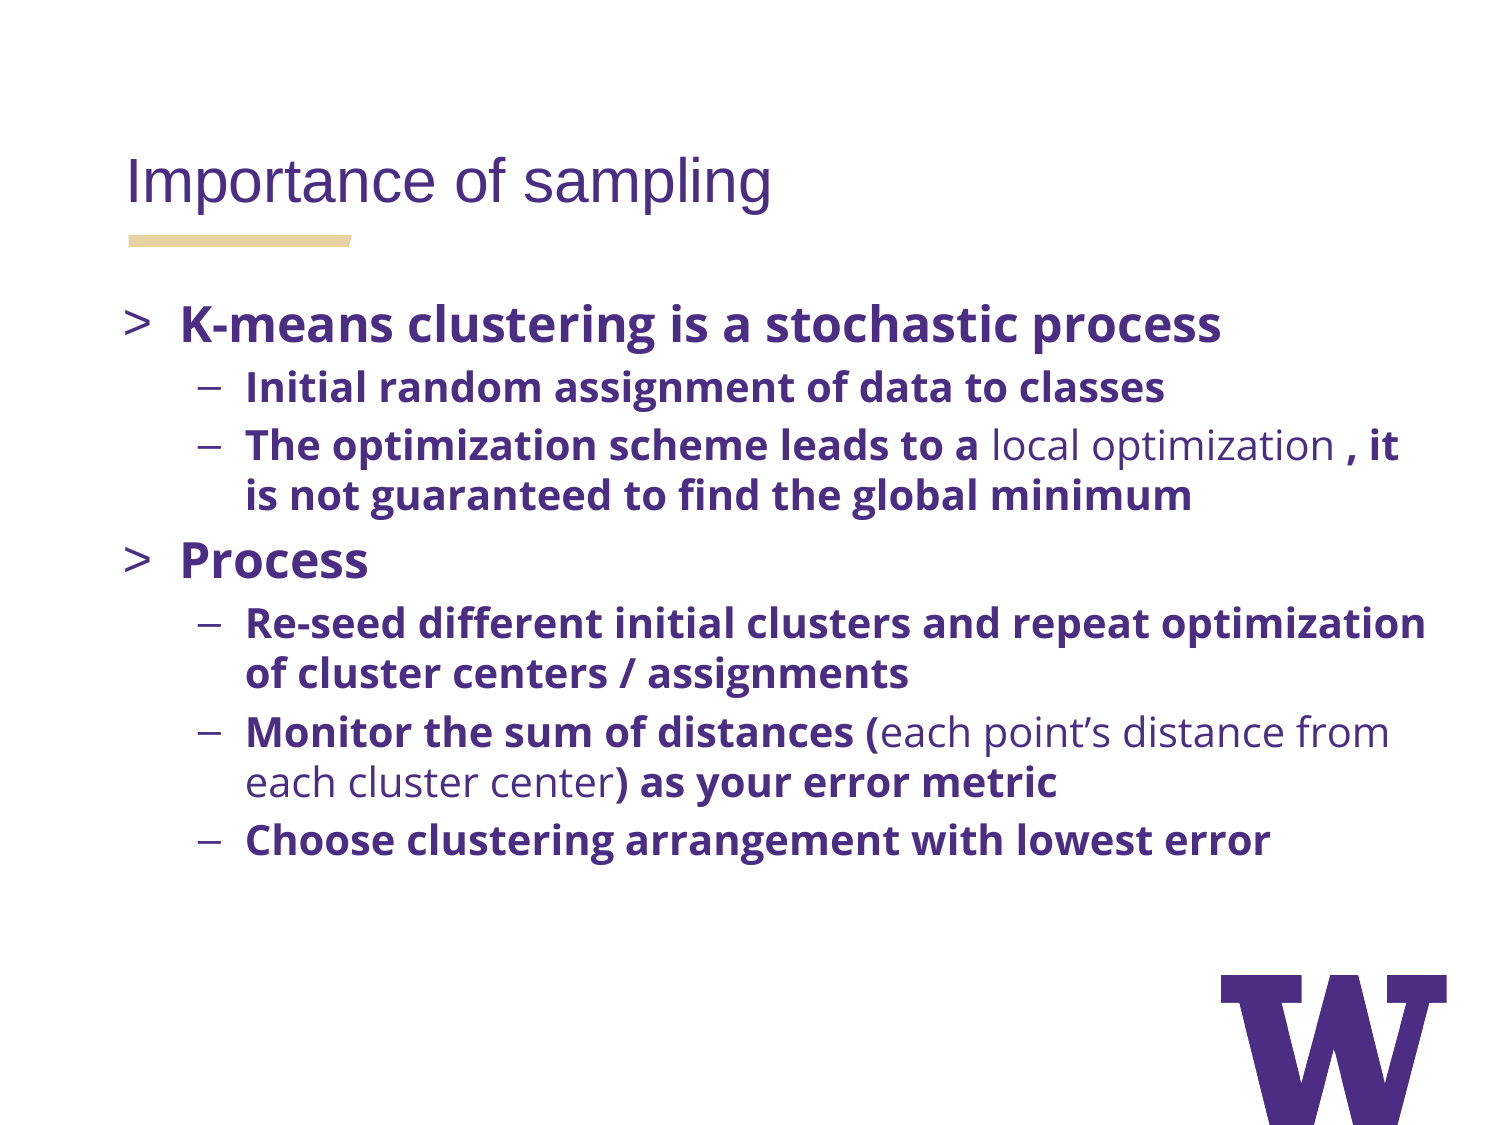

Importance of sampling
K-means clustering is a stochastic process
Initial random assignment of data to classes
The optimization scheme leads to a local optimization , it is not guaranteed to find the global minimum
Process
Re-seed different initial clusters and repeat optimization of cluster centers / assignments
Monitor the sum of distances (each point’s distance from each cluster center) as your error metric
Choose clustering arrangement with lowest error